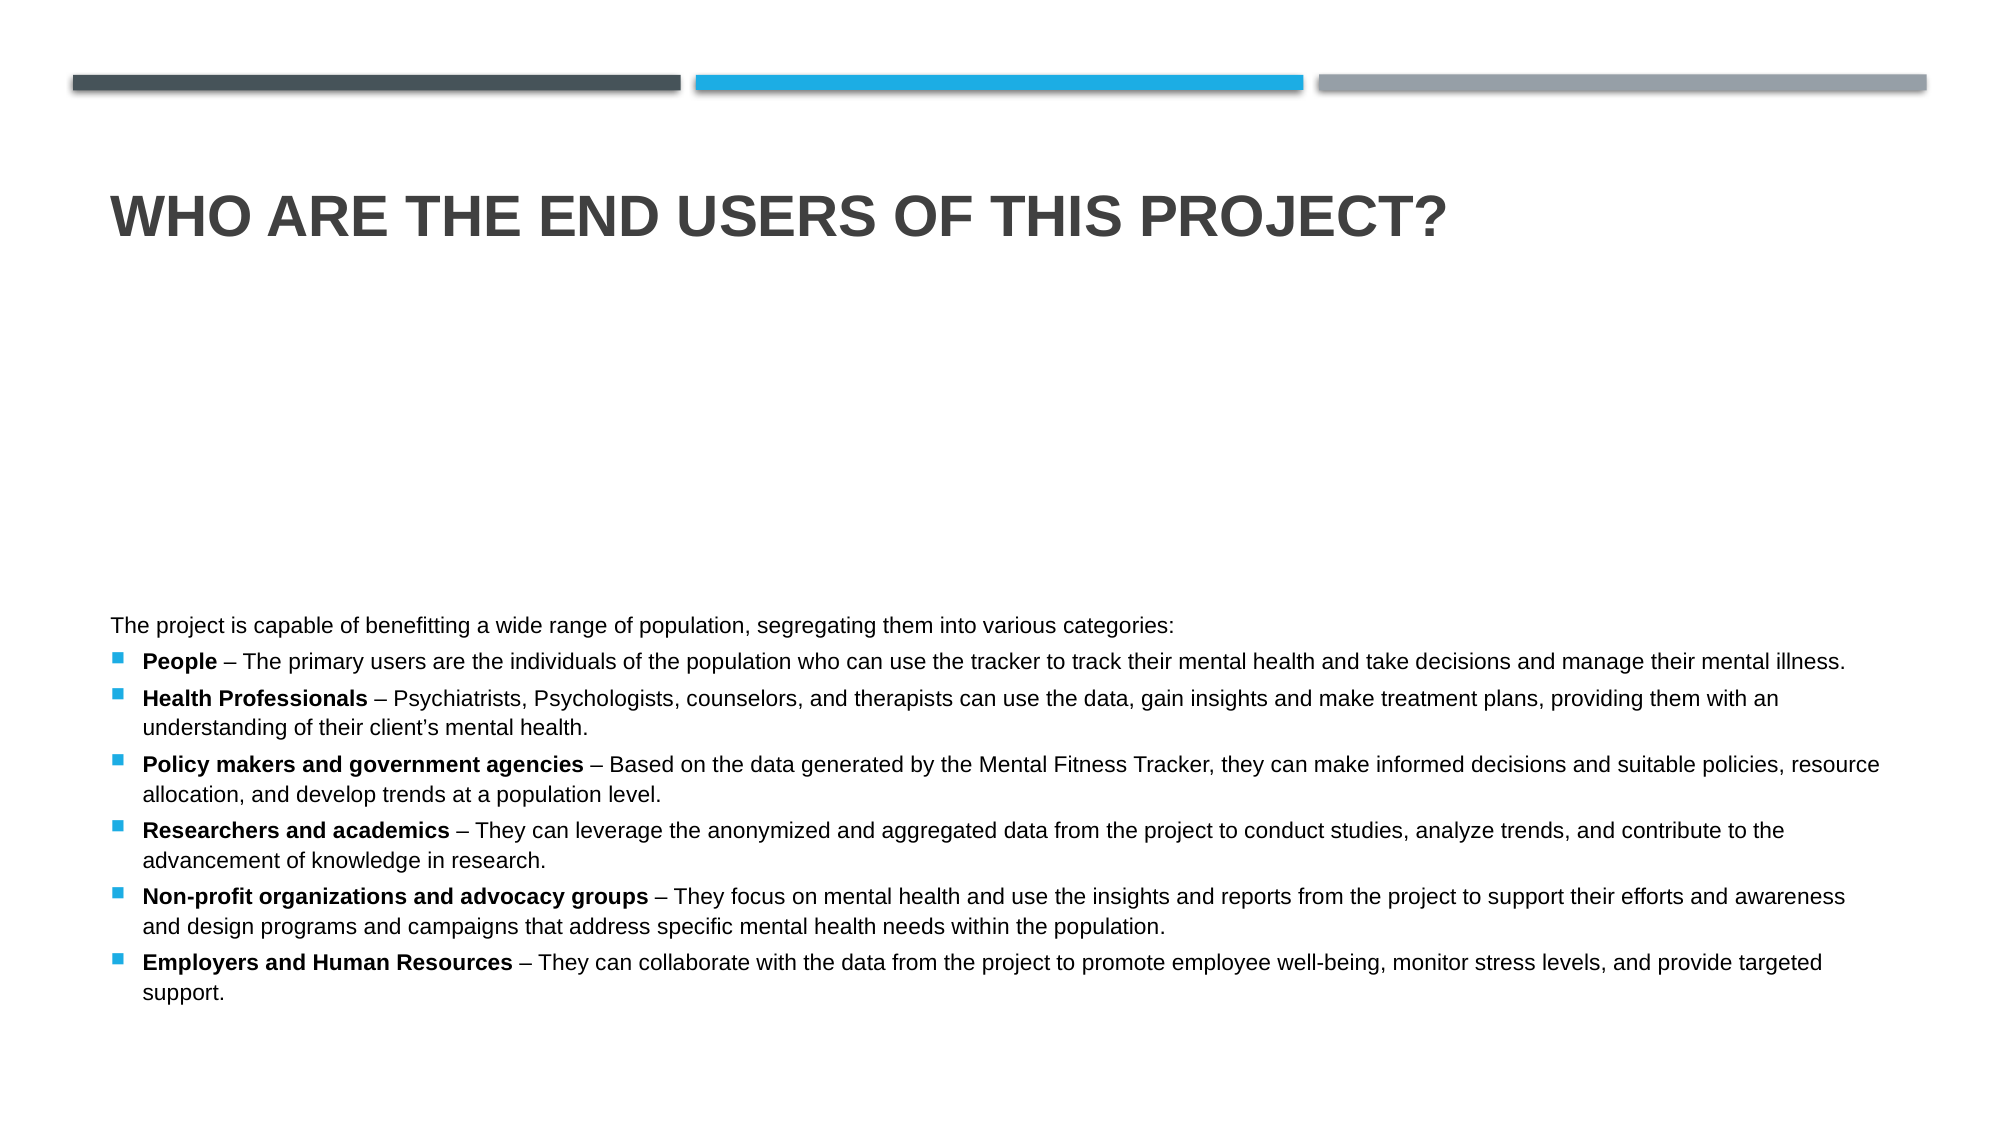

# WHO ARE THE END USERS of this project?

The project is capable of benefitting a wide range of population, segregating them into various categories:
People – The primary users are the individuals of the population who can use the tracker to track their mental health and take decisions and manage their mental illness.
Health Professionals – Psychiatrists, Psychologists, counselors, and therapists can use the data, gain insights and make treatment plans, providing them with an understanding of their client’s mental health.
Policy makers and government agencies – Based on the data generated by the Mental Fitness Tracker, they can make informed decisions and suitable policies, resource allocation, and develop trends at a population level.
Researchers and academics – They can leverage the anonymized and aggregated data from the project to conduct studies, analyze trends, and contribute to the advancement of knowledge in research.
Non-profit organizations and advocacy groups – They focus on mental health and use the insights and reports from the project to support their efforts and awareness and design programs and campaigns that address specific mental health needs within the population.
Employers and Human Resources – They can collaborate with the data from the project to promote employee well-being, monitor stress levels, and provide targeted support.